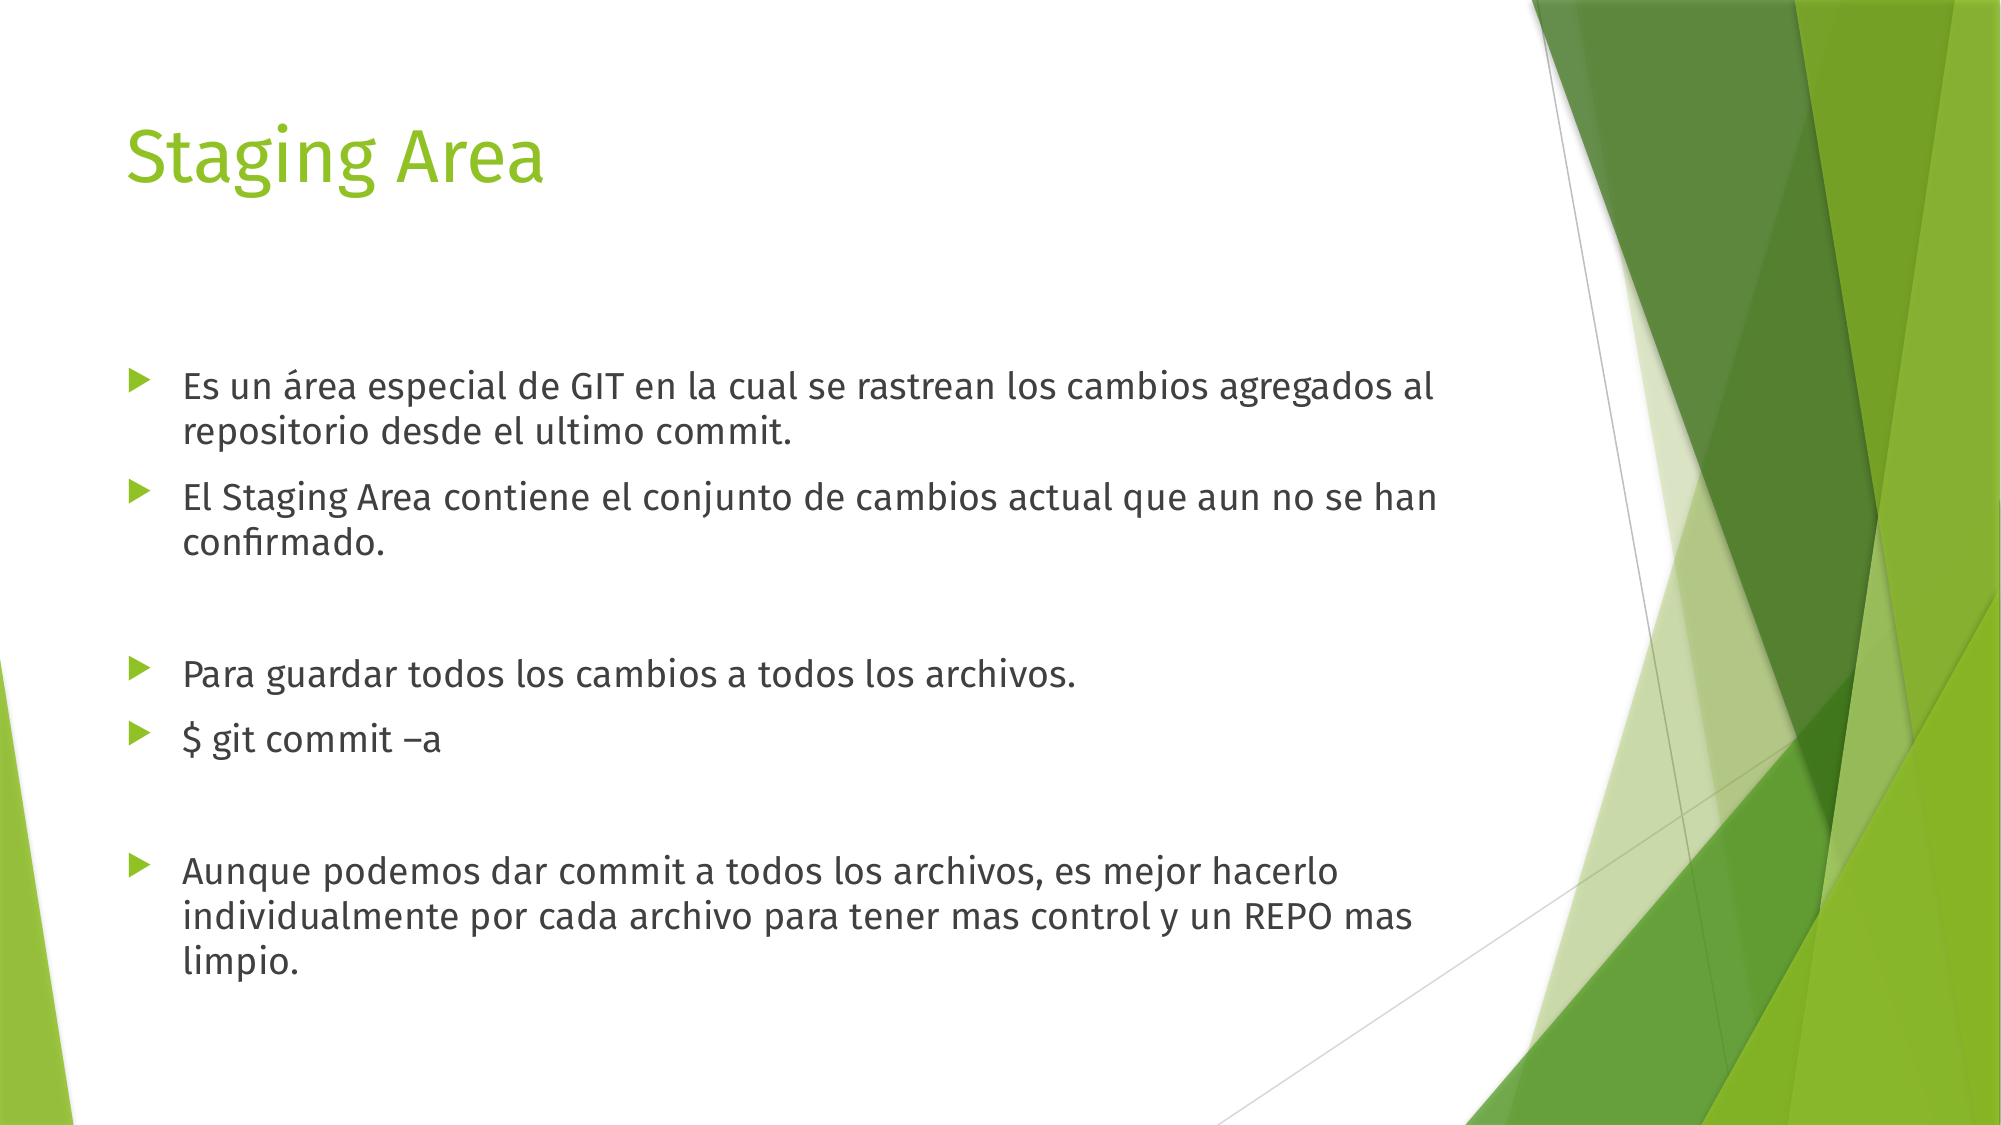

# Staging Area
Es un área especial de GIT en la cual se rastrean los cambios agregados al repositorio desde el ultimo commit.
El Staging Area contiene el conjunto de cambios actual que aun no se han confirmado.

Para guardar todos los cambios a todos los archivos.
$ git commit –a

Aunque podemos dar commit a todos los archivos, es mejor hacerlo individualmente por cada archivo para tener mas control y un REPO mas limpio.